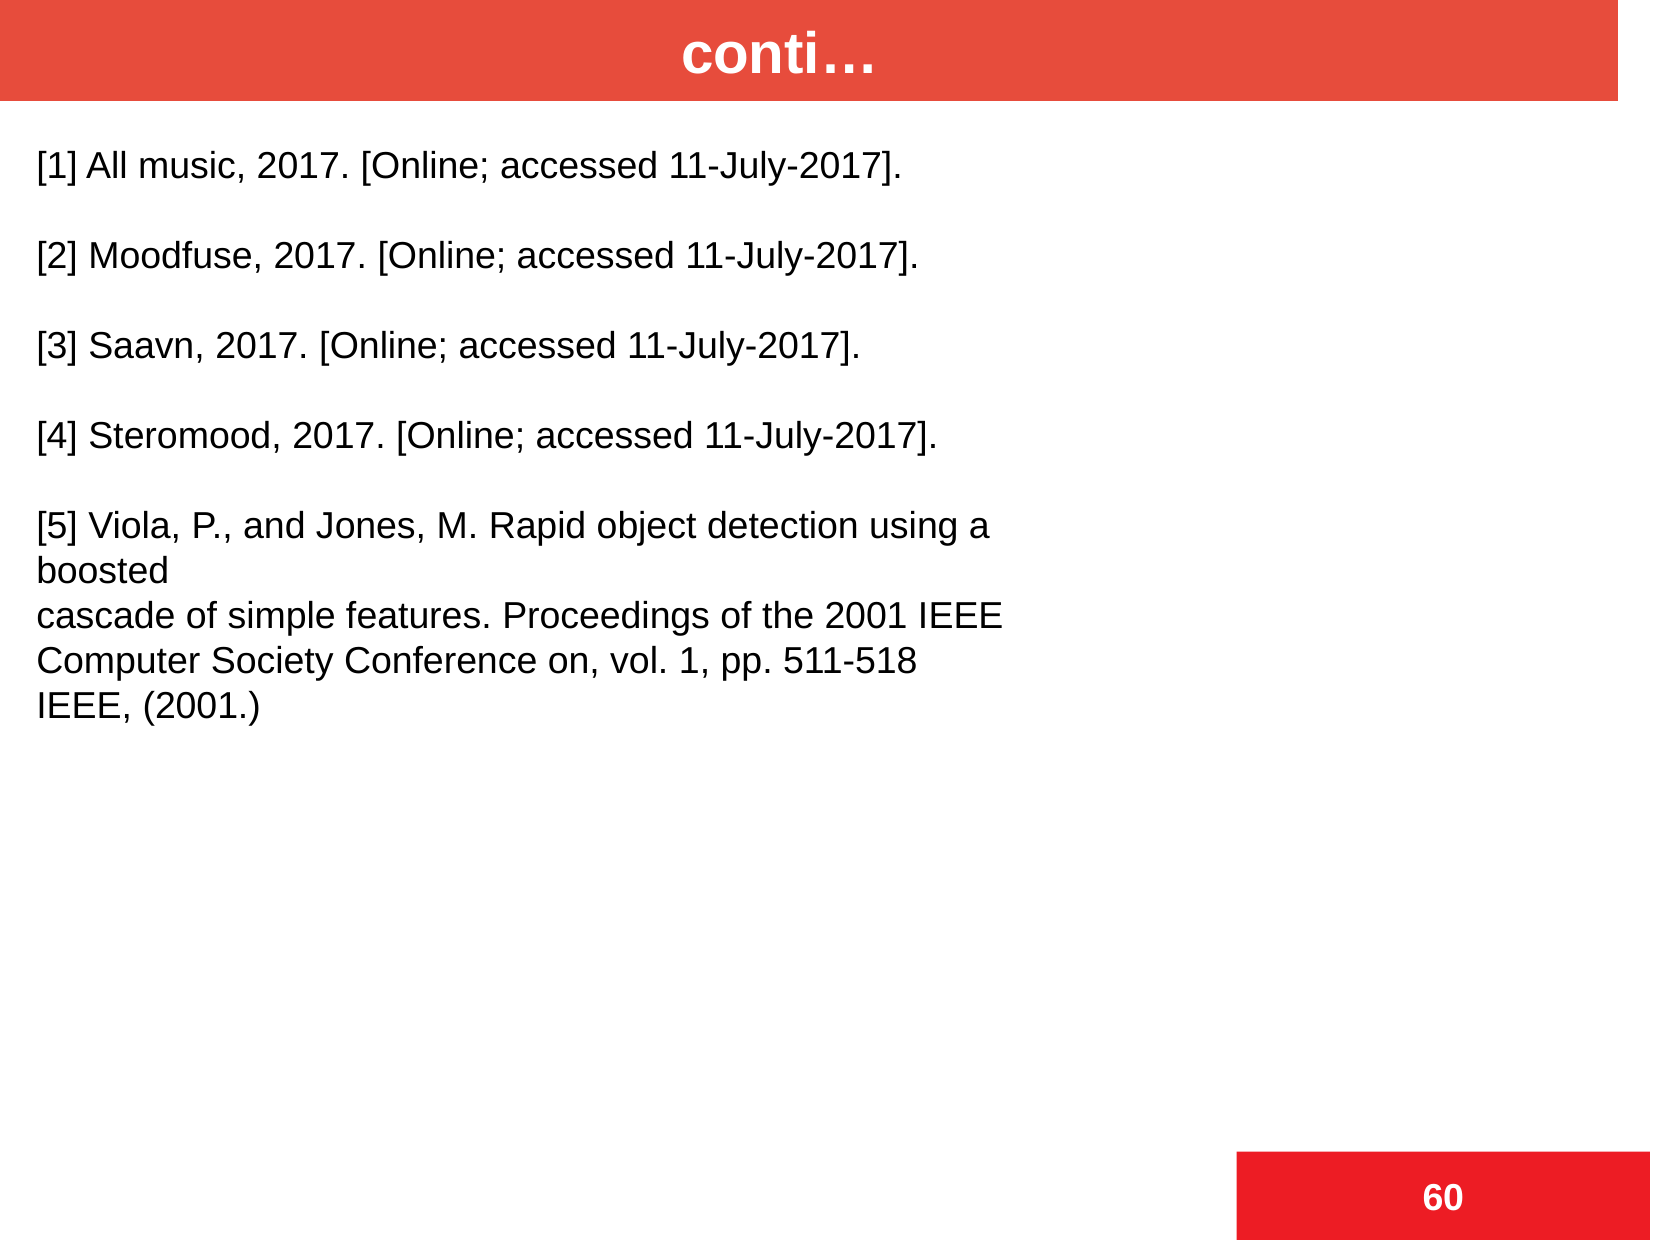

conti…
[1] All music, 2017. [Online; accessed 11-July-2017].

[2] Moodfuse, 2017. [Online; accessed 11-July-2017].

[3] Saavn, 2017. [Online; accessed 11-July-2017].

[4] Steromood, 2017. [Online; accessed 11-July-2017].

[5] Viola, P., and Jones, M. Rapid object detection using a boosted
cascade of simple features. Proceedings of the 2001 IEEE
Computer Society Conference on, vol. 1, pp. 511-518
IEEE, (2001.)
60